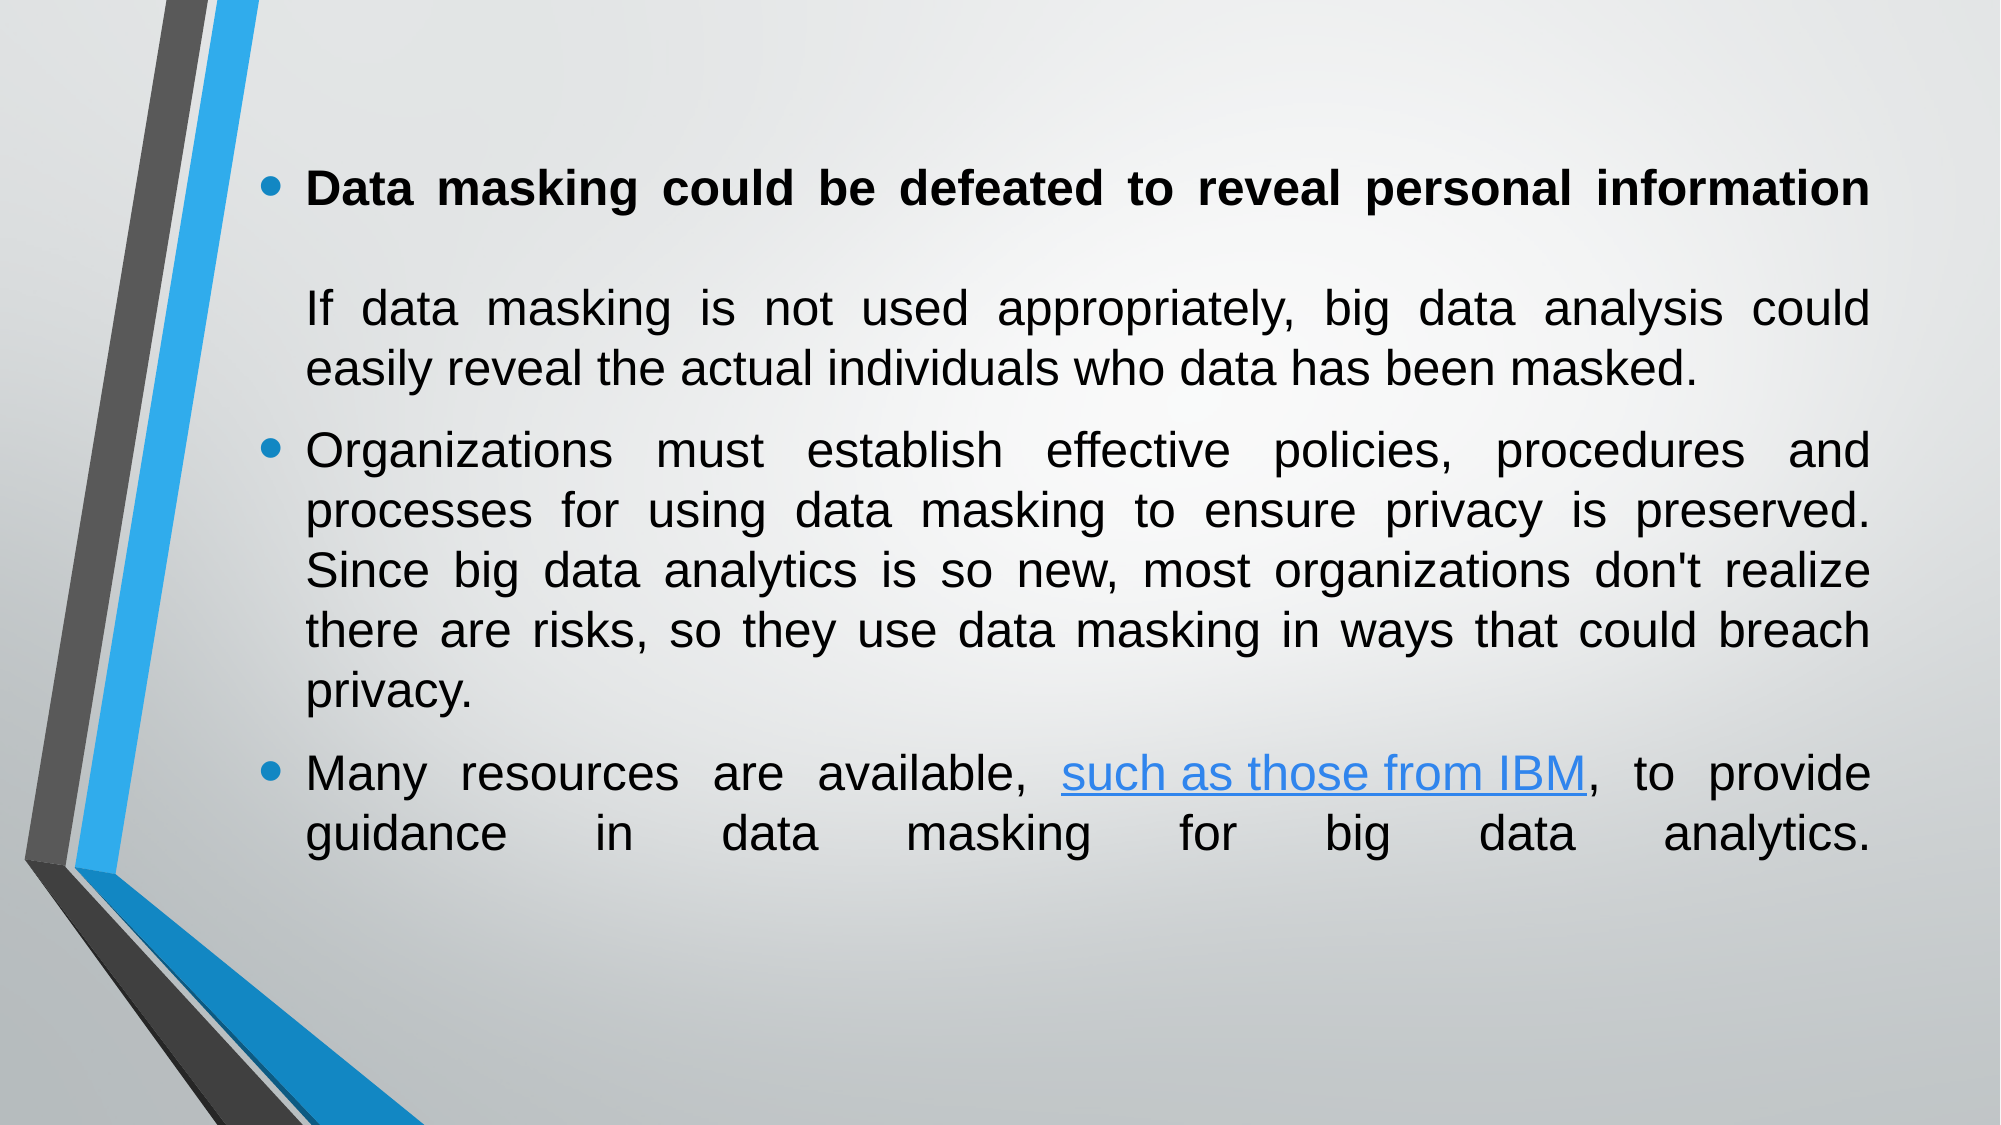

Data masking could be defeated to reveal personal information
If data masking is not used appropriately, big data analysis could easily reveal the actual individuals who data has been masked.
Organizations must establish effective policies, procedures and processes for using data masking to ensure privacy is preserved. Since big data analytics is so new, most organizations don't realize there are risks, so they use data masking in ways that could breach privacy.
Many resources are available, such as those from IBM, to provide guidance in data masking for big data analytics.